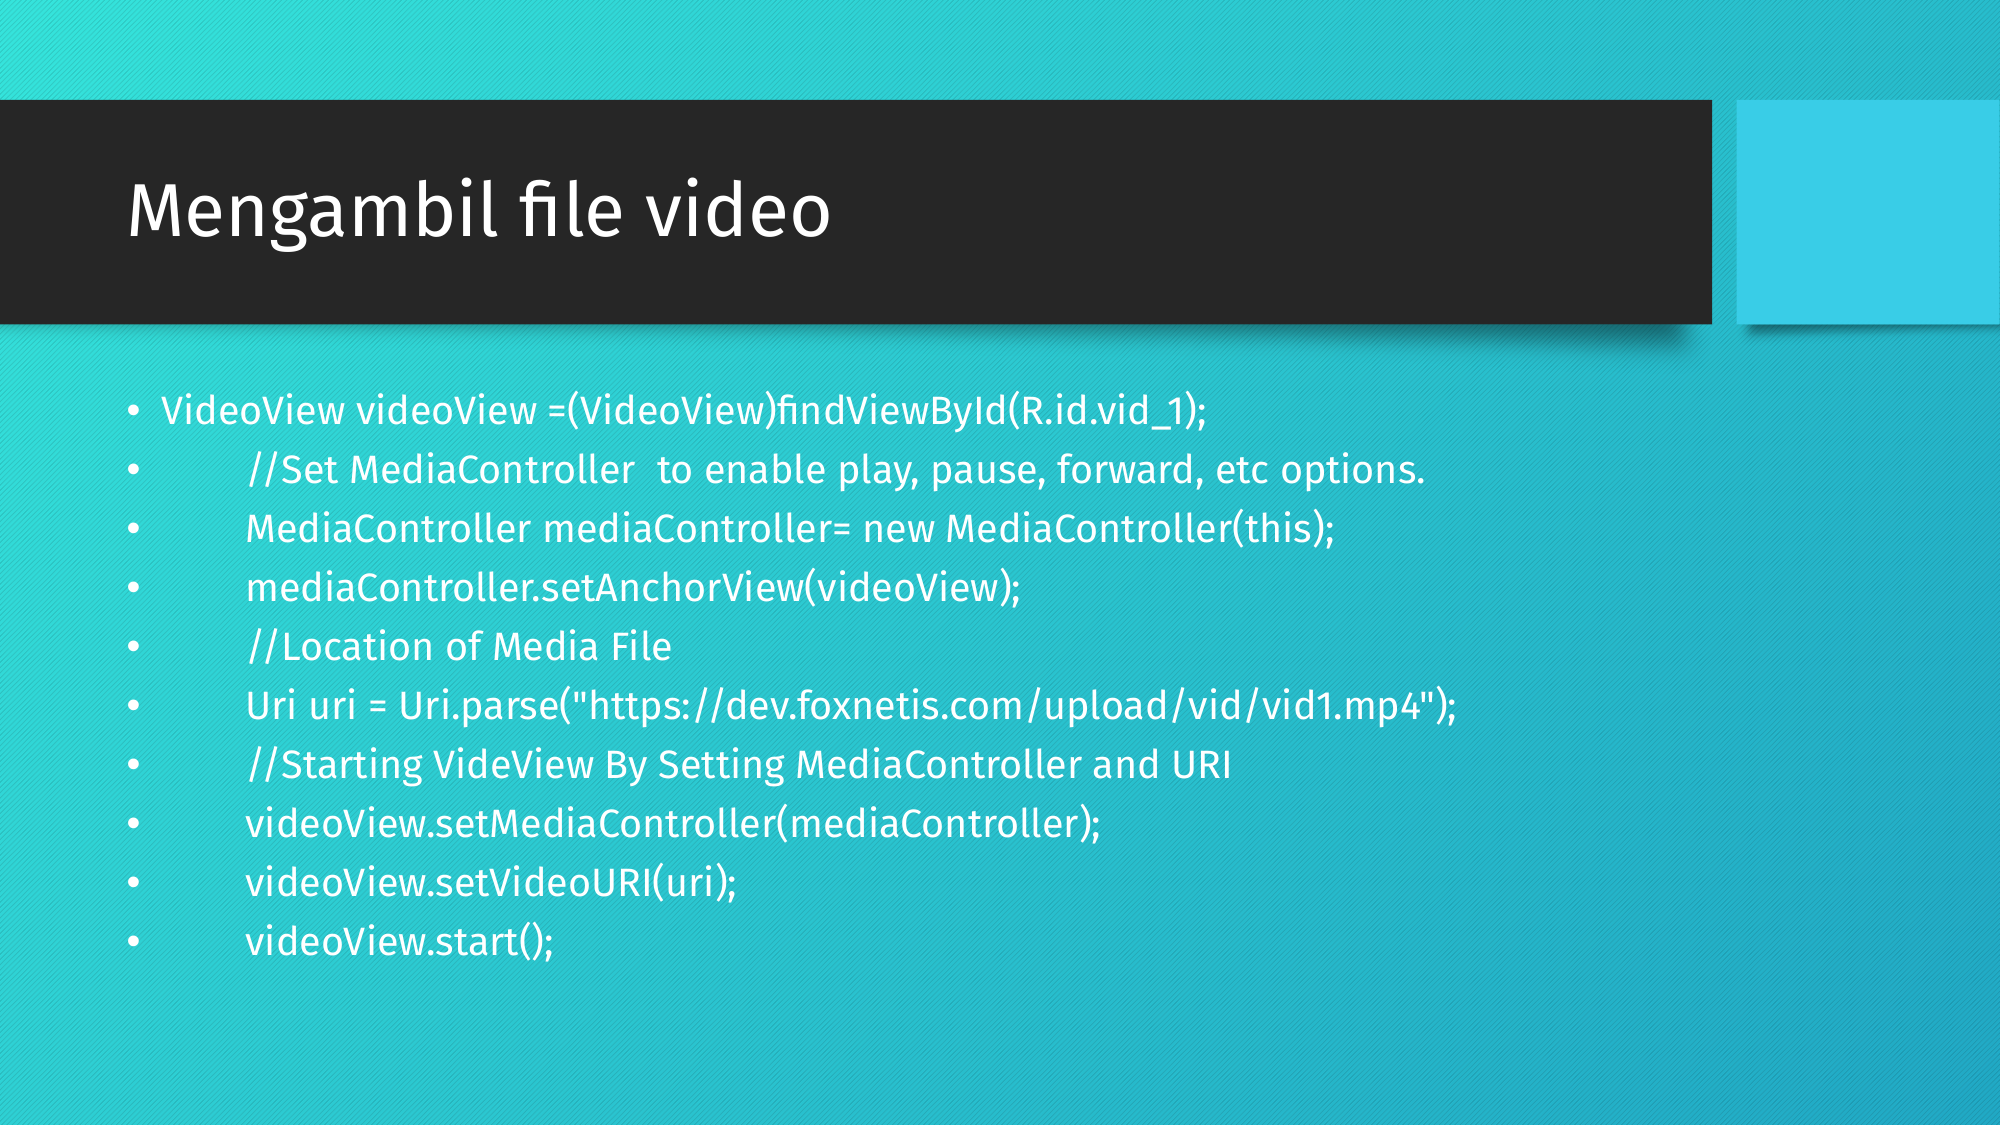

# Mengambil file video
VideoView videoView =(VideoView)findViewById(R.id.vid_1);
        //Set MediaController  to enable play, pause, forward, etc options.
        MediaController mediaController= new MediaController(this);
        mediaController.setAnchorView(videoView);
        //Location of Media File
        Uri uri = Uri.parse("https://dev.foxnetis.com/upload/vid/vid1.mp4");
        //Starting VideView By Setting MediaController and URI
        videoView.setMediaController(mediaController);
        videoView.setVideoURI(uri);
        videoView.start();